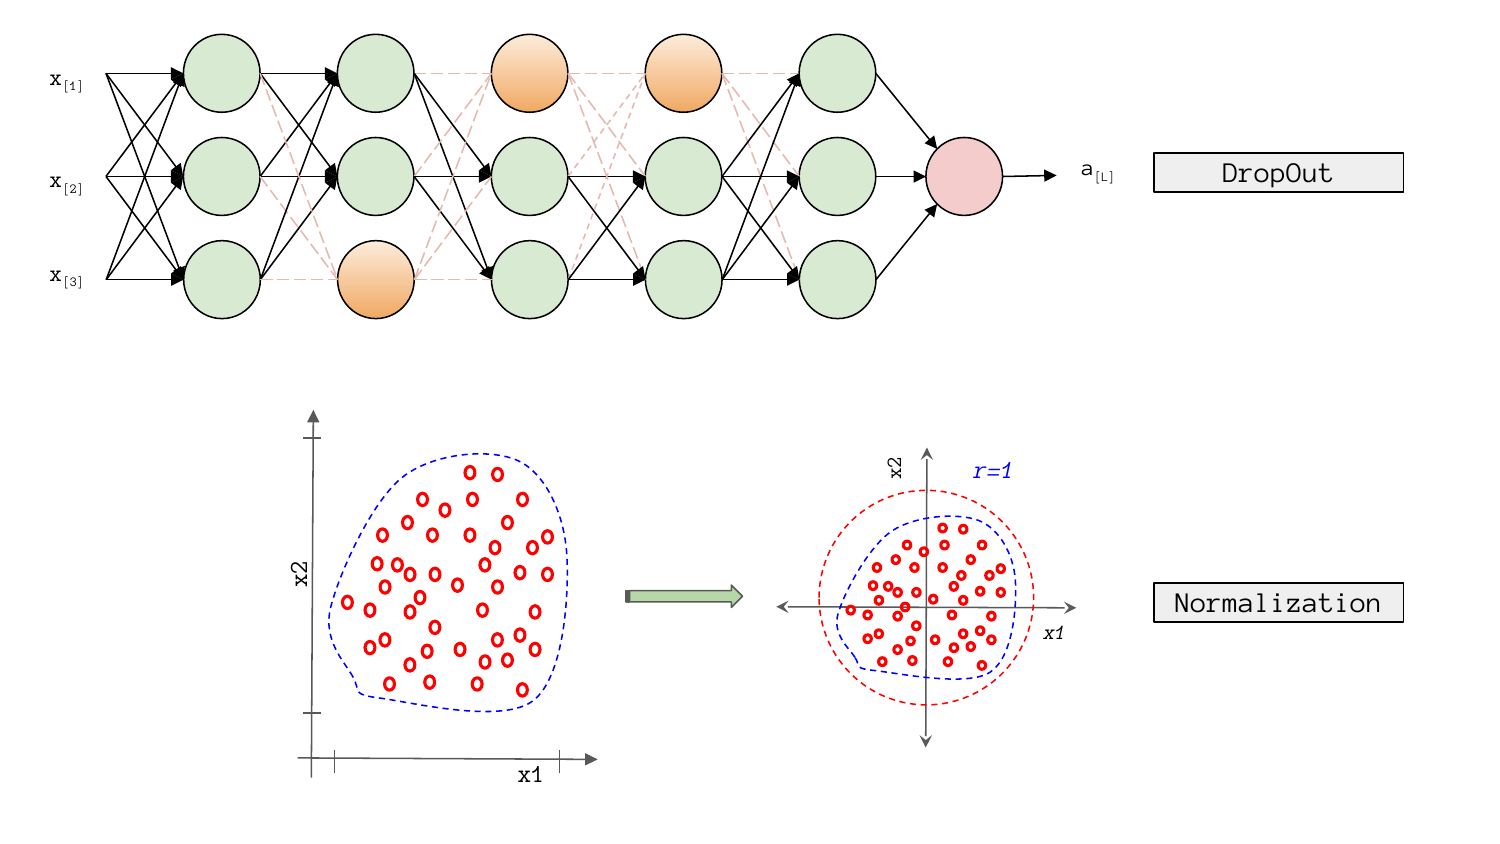

x[1]

x[2]

x[3]
a[L]
DropOut
x2
r=1

x2

Normalization

x1

x1